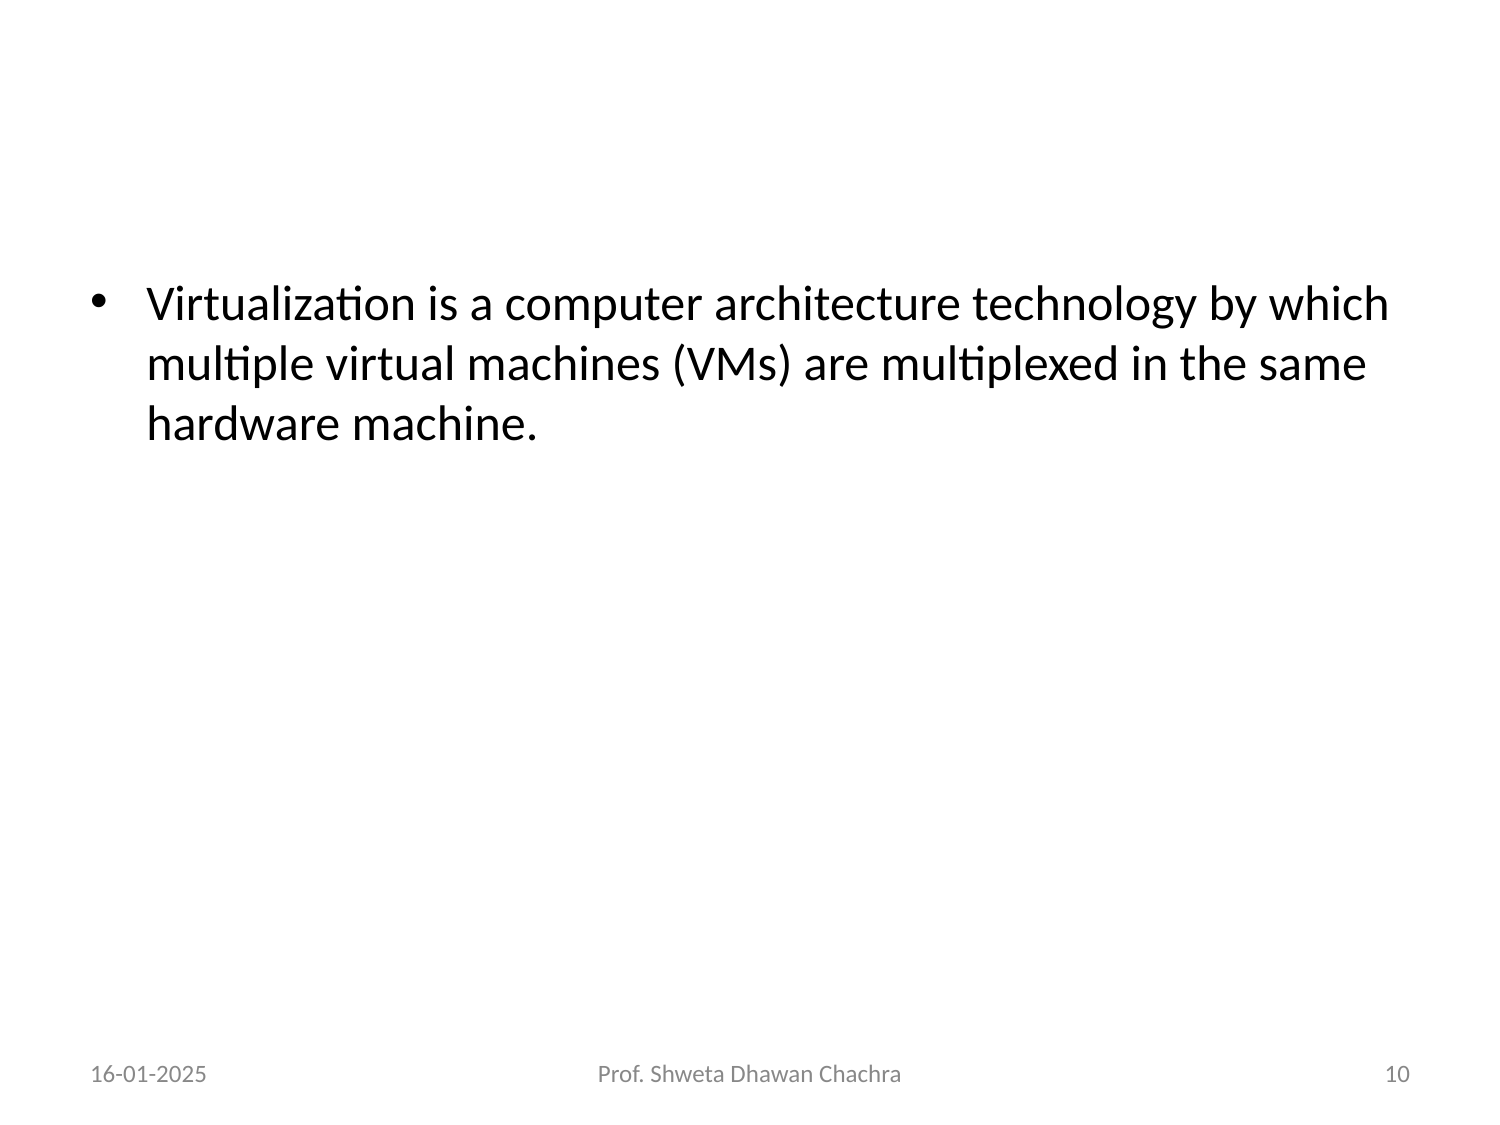

#
Virtualization is a computer architecture technology by which multiple virtual machines (VMs) are multiplexed in the same hardware machine.
16-01-2025
Prof. Shweta Dhawan Chachra
10